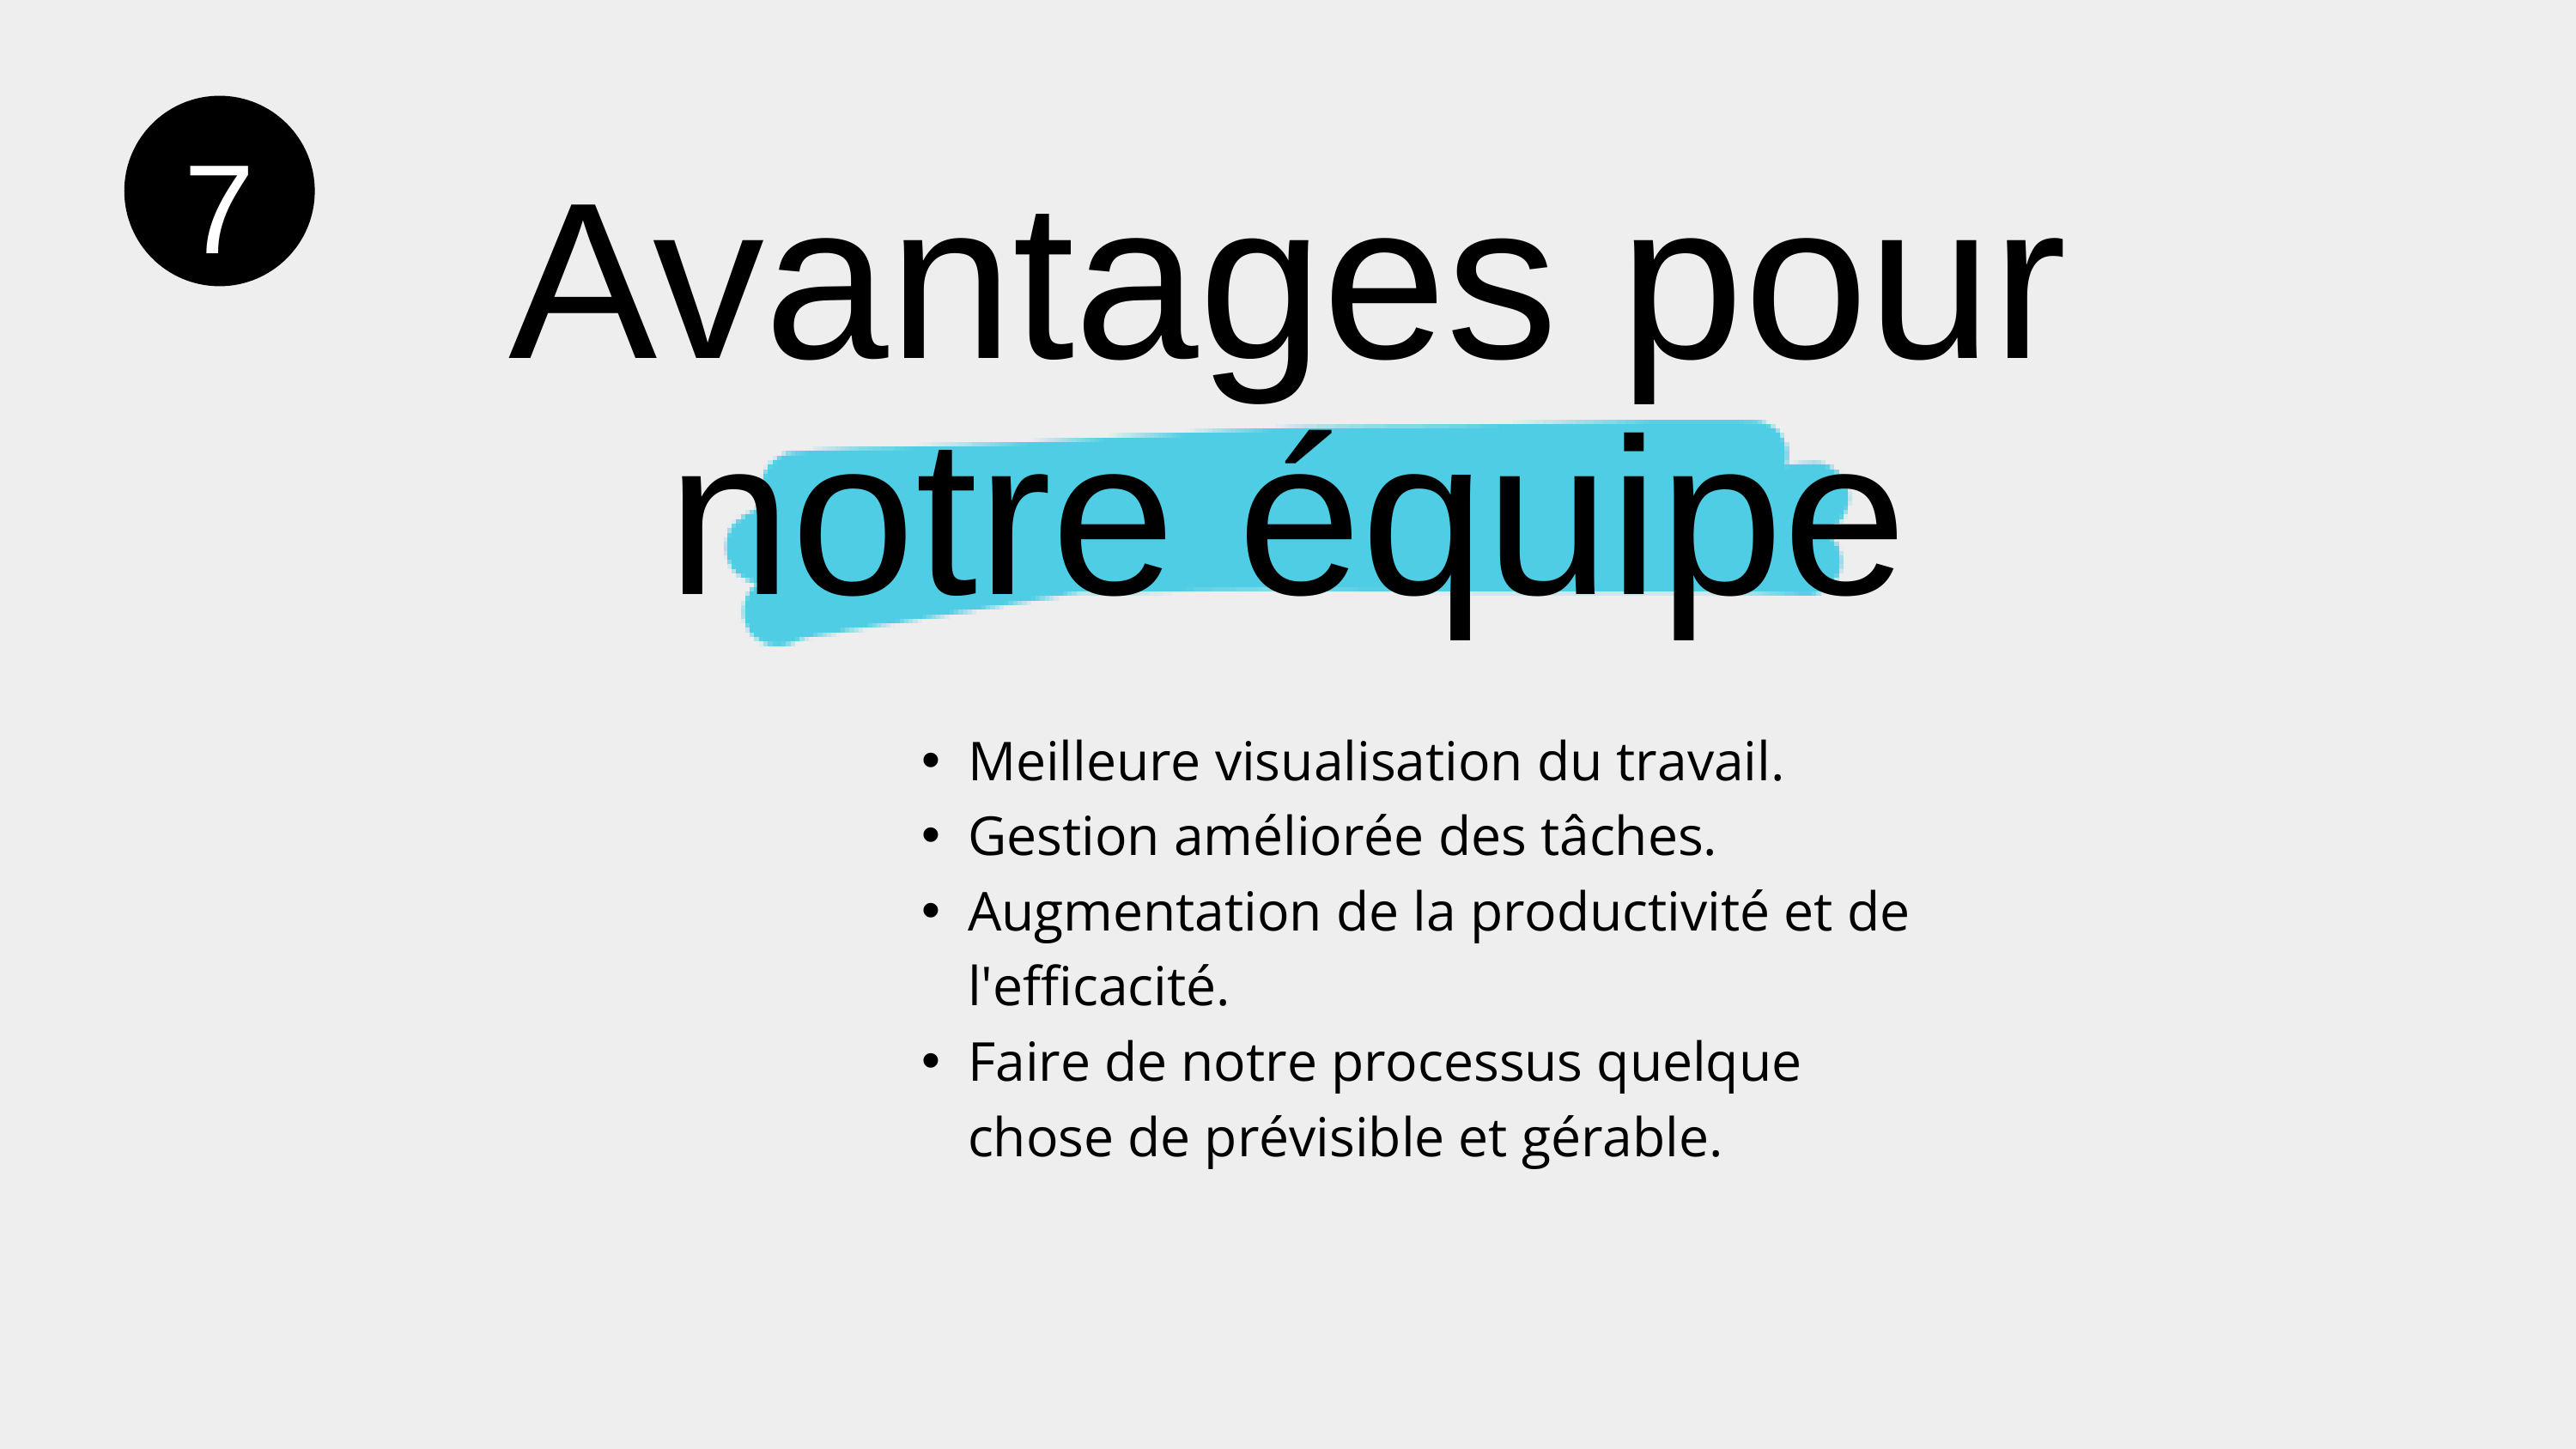

7
Avantages pour notre équipe

Meilleure visualisation du travail.
Gestion améliorée des tâches.
Augmentation de la productivité et de l'efficacité.
Faire de notre processus quelque chose de prévisible et gérable.